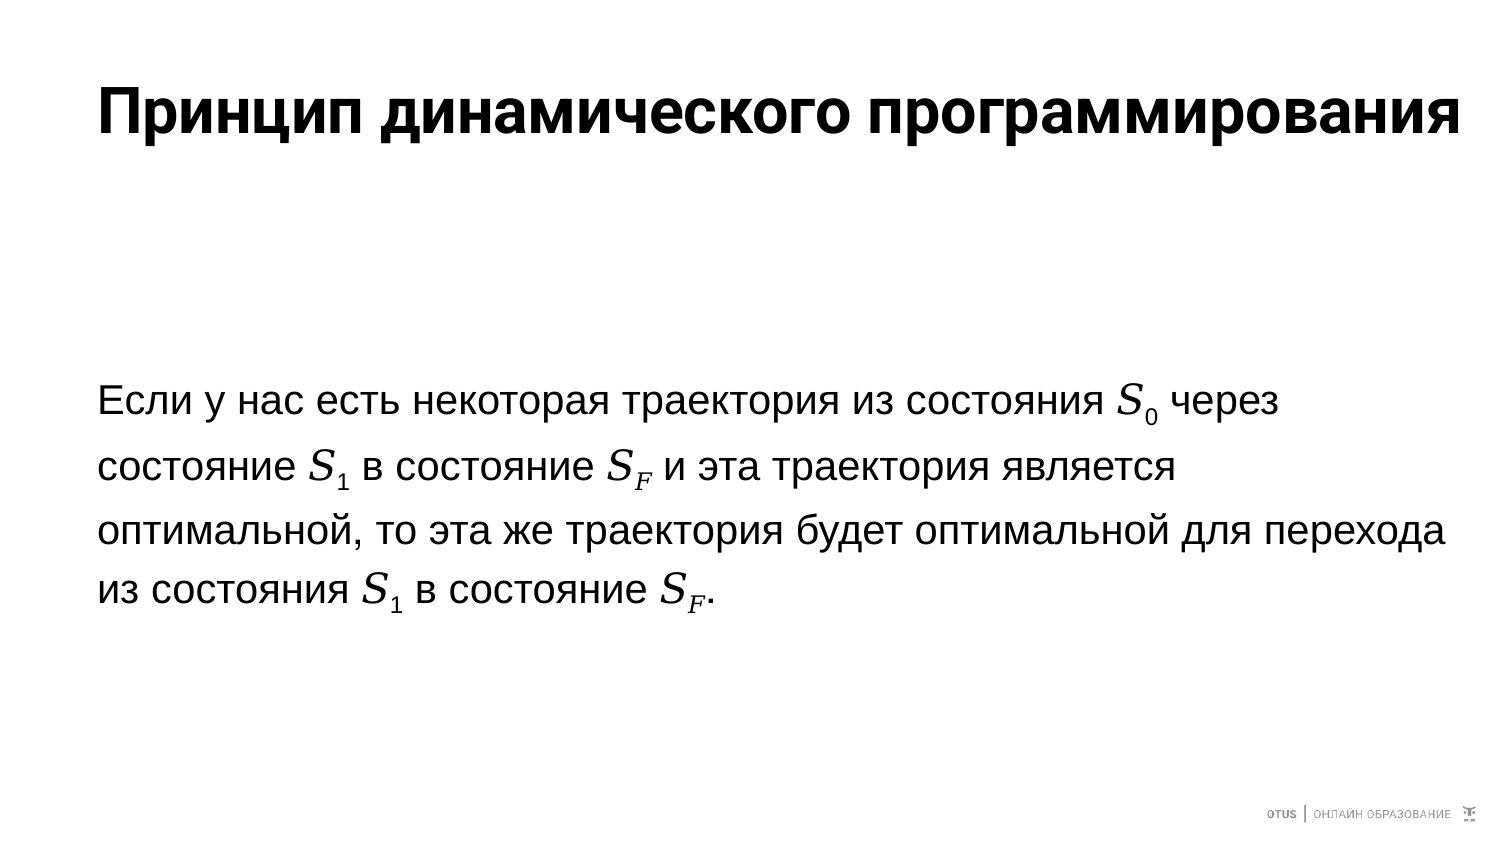

# Принцип динамического программирования
Если у нас есть некоторая траектория из состояния 𝑆0 через состояние 𝑆1 в состояние 𝑆𝐹 и эта траектория является оптимальной, то эта же траектория будет оптимальной для перехода из состояния 𝑆1 в состояние 𝑆𝐹.